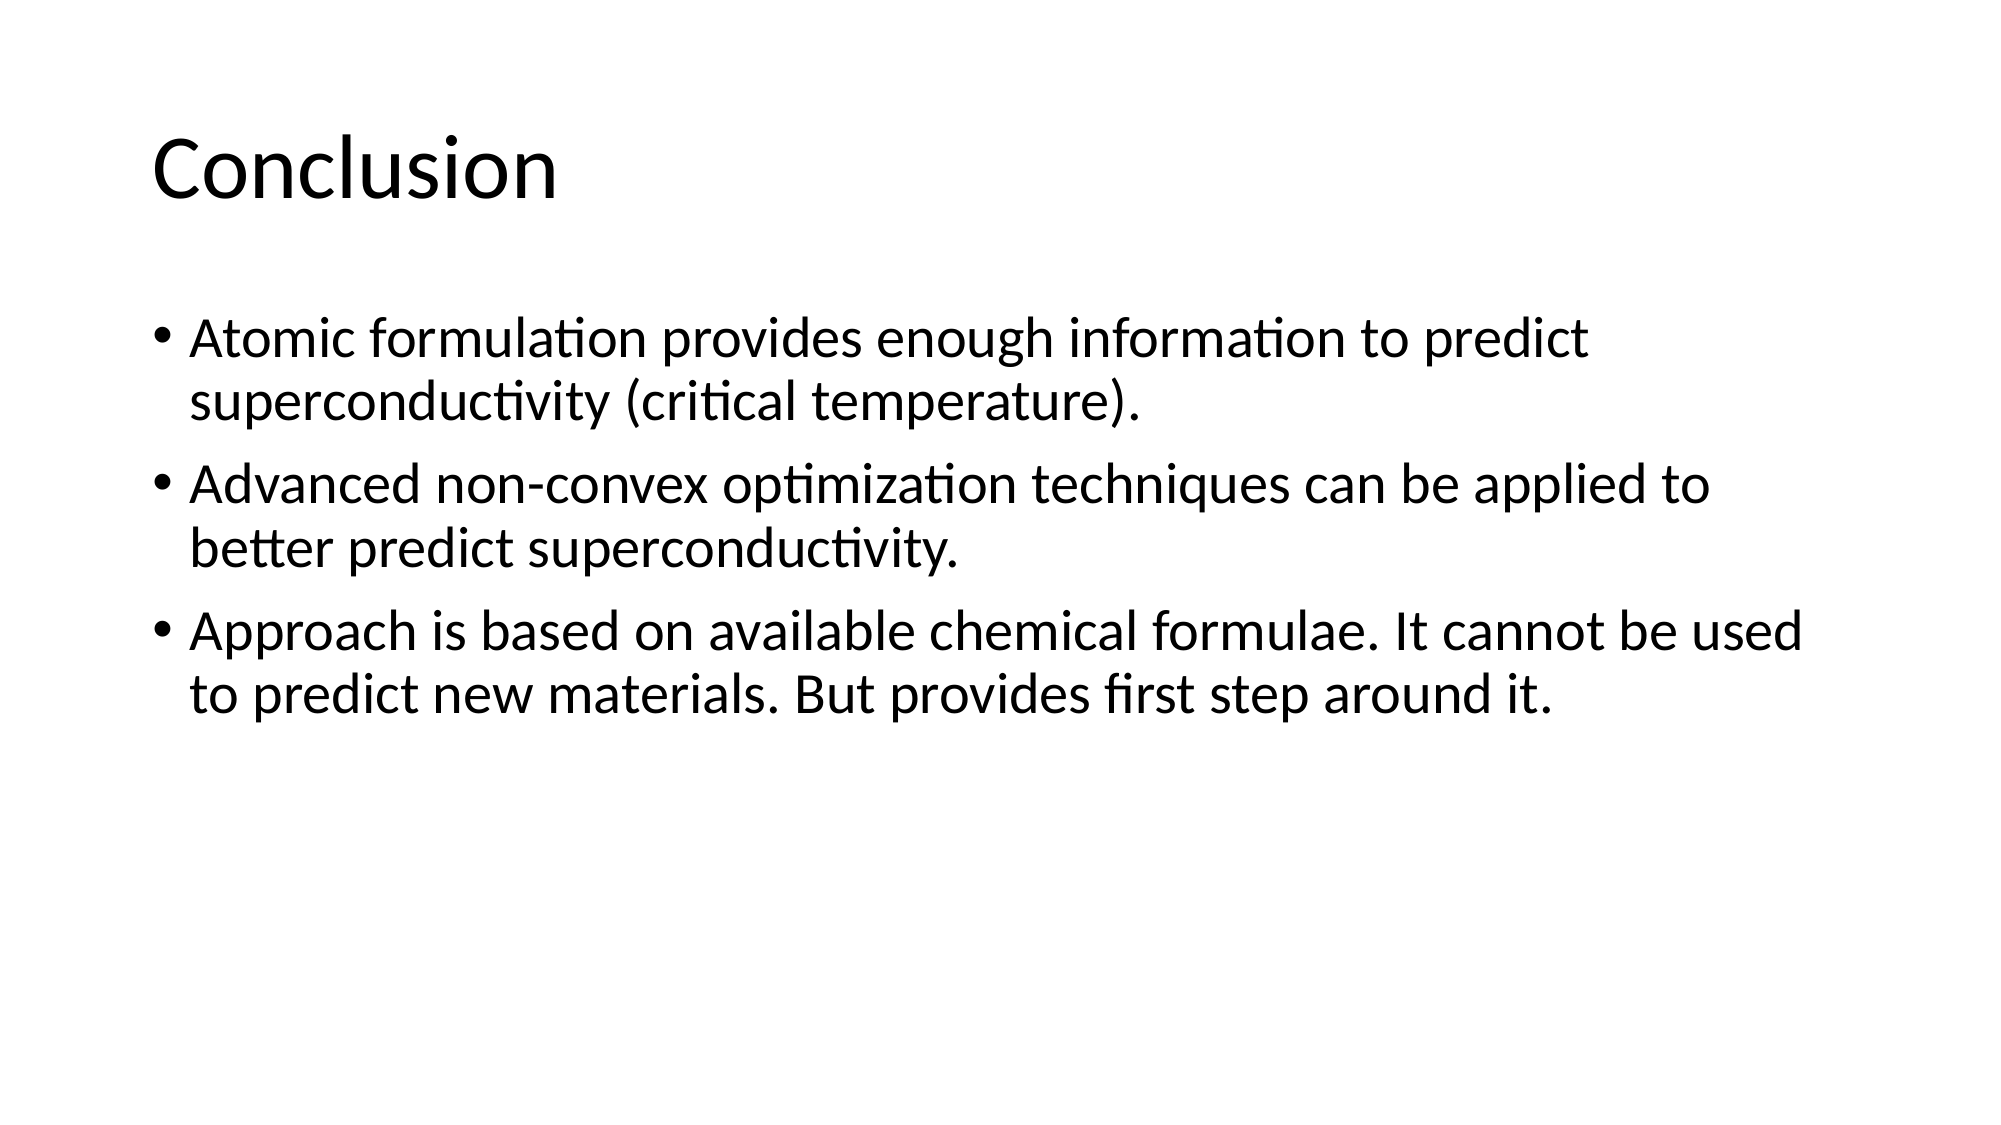

# Conclusion
Atomic formulation provides enough information to predict superconductivity (critical temperature).
Advanced non-convex optimization techniques can be applied to better predict superconductivity.
Approach is based on available chemical formulae. It cannot be used to predict new materials. But provides first step around it.